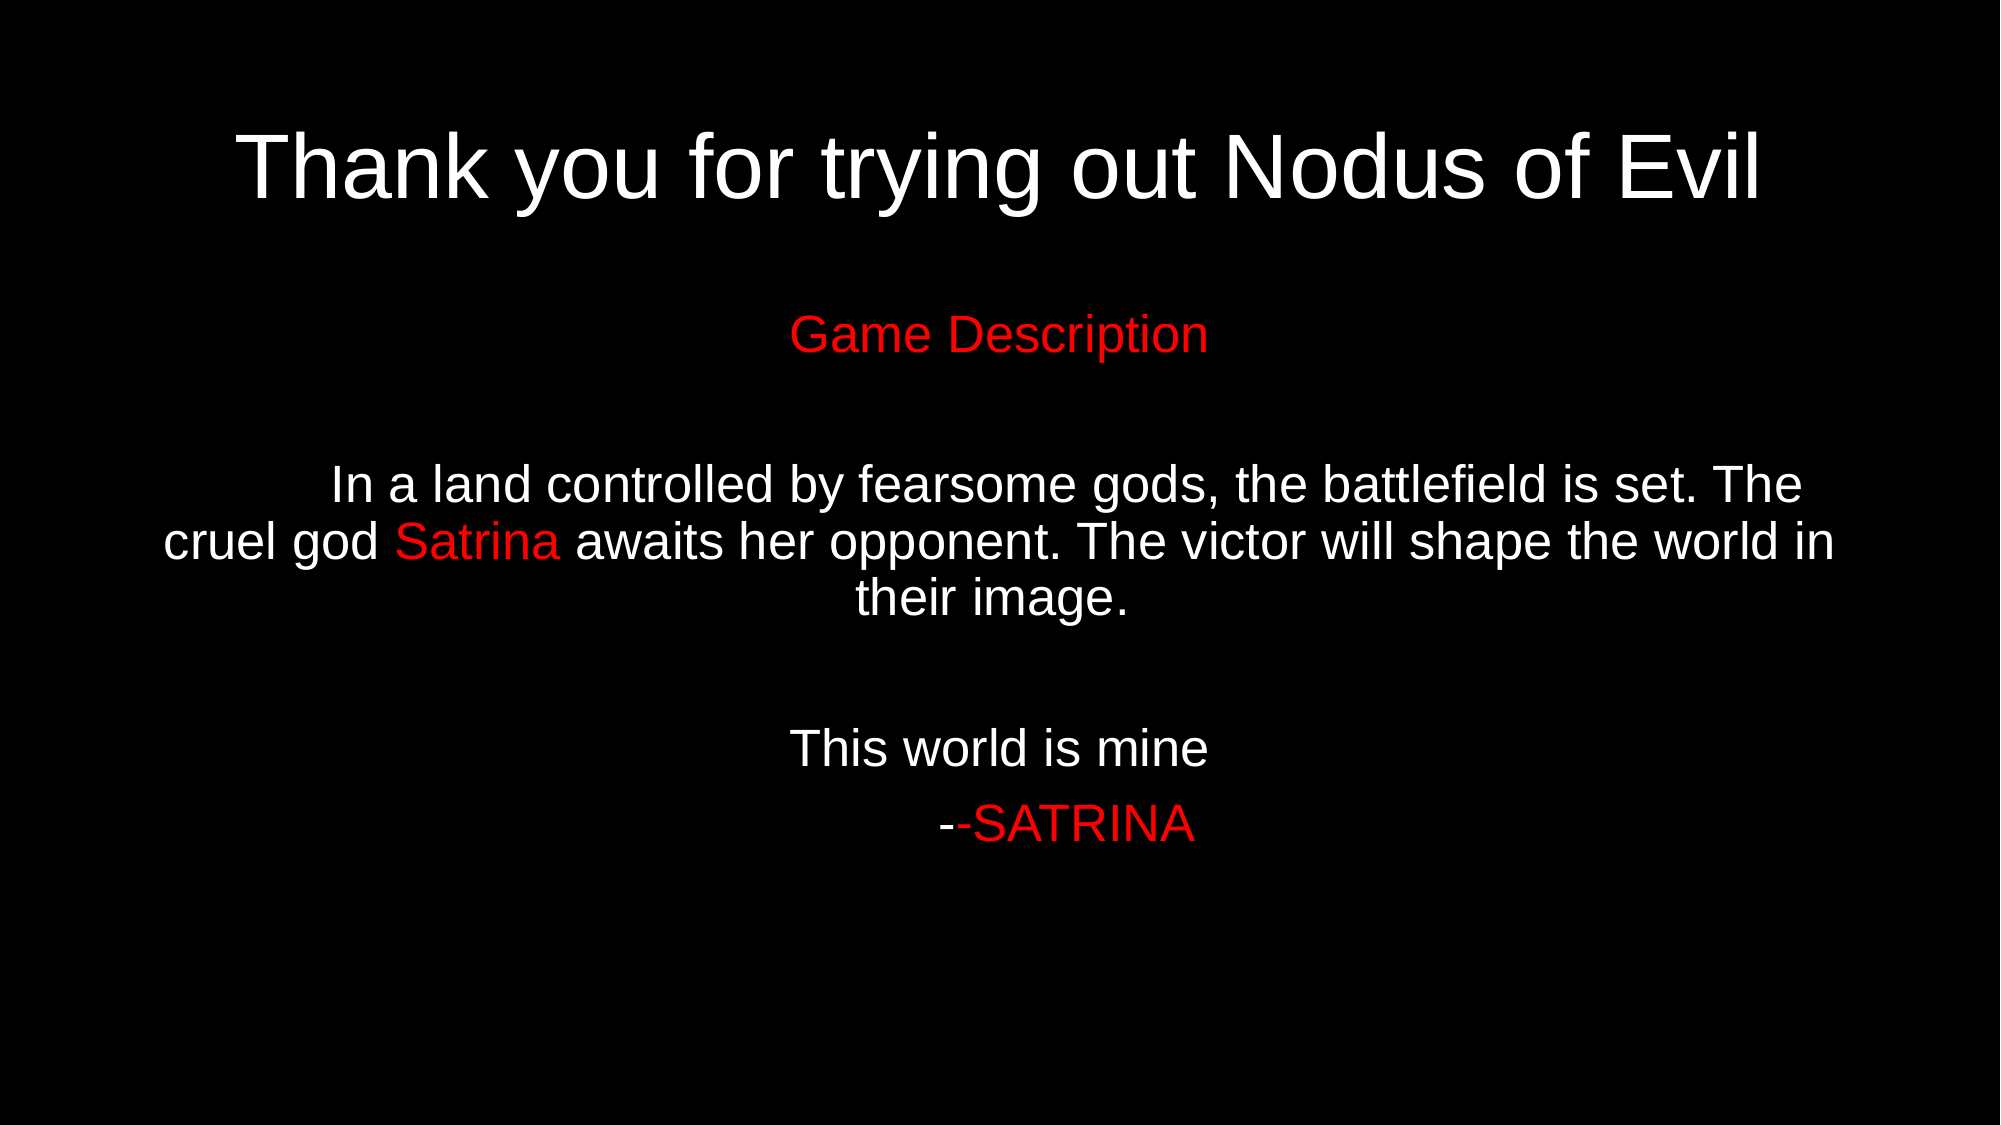

# Thank you for trying out Nodus of Evil
Game Description

	In a land controlled by fearsome gods, the battlefield is set. The cruel god Satrina awaits her opponent. The victor will shape the world in their image.

This world is mine
	--SATRINA